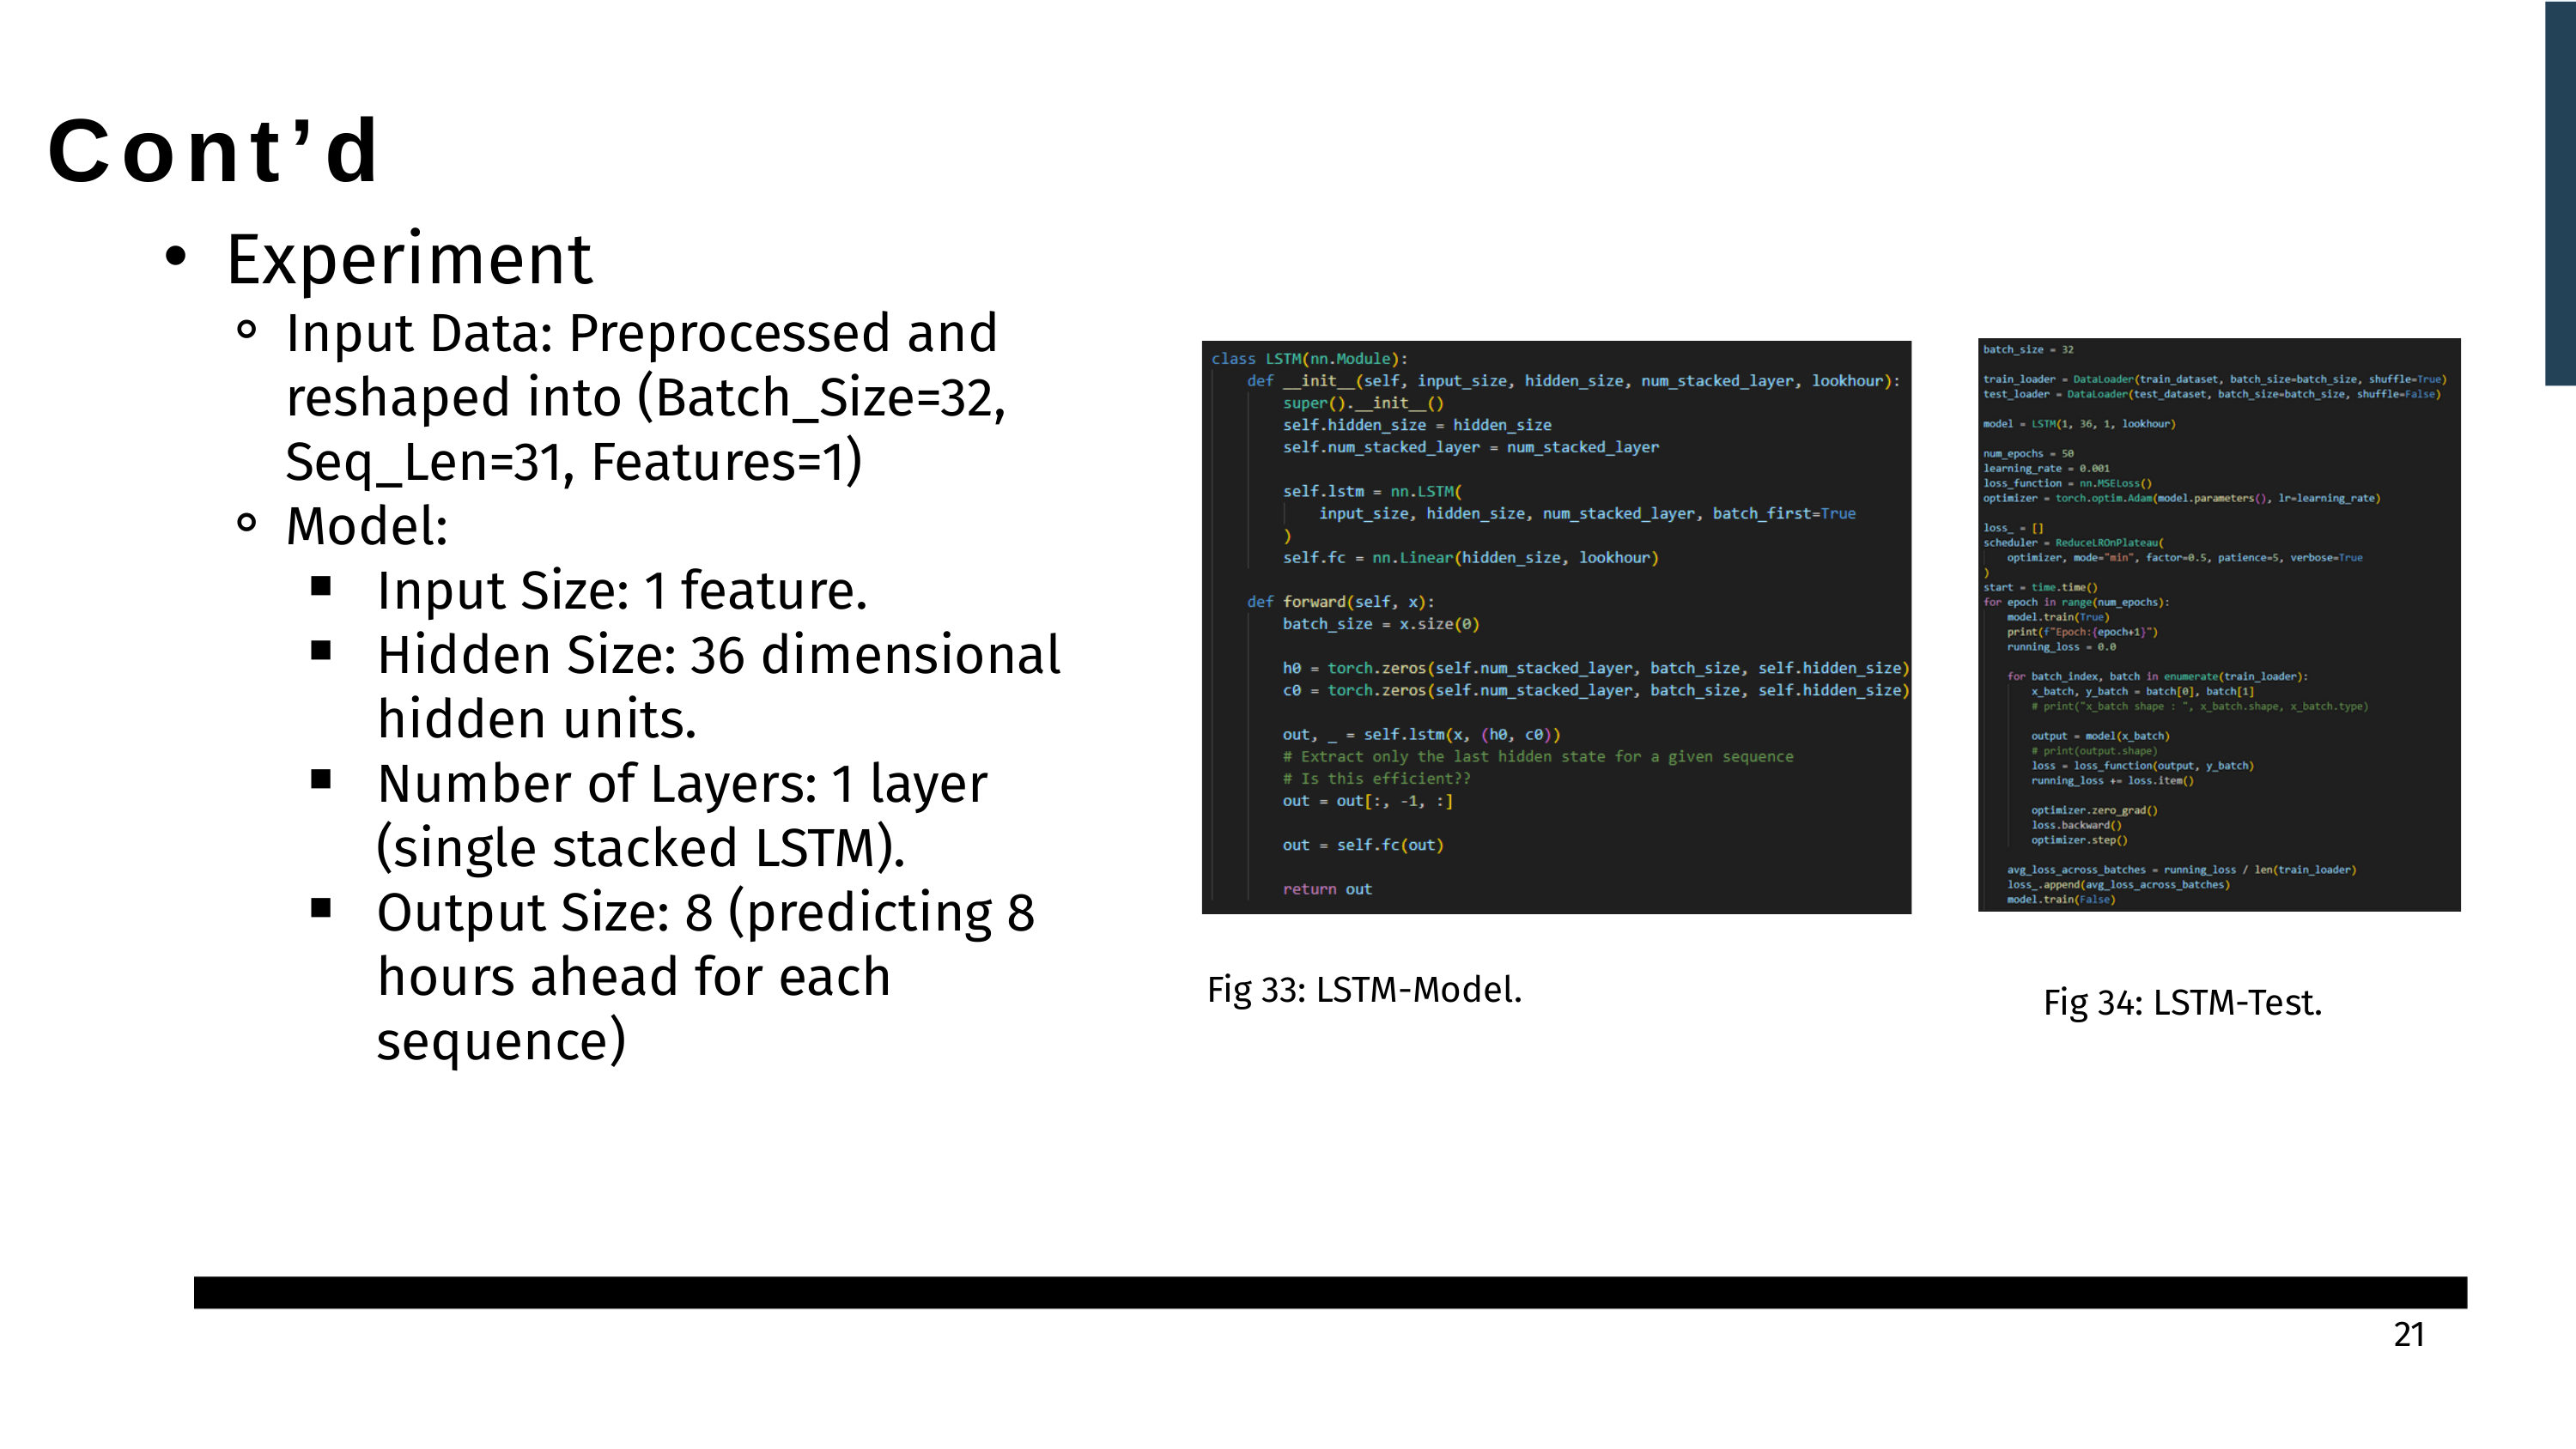

Cont’d
Experiment
Input Data: Preprocessed and reshaped into (Batch_Size=32, Seq_Len=31, Features=1)
Model:
Input Size: 1 feature.
Hidden Size: 36 dimensional hidden units.
Number of Layers: 1 layer (single stacked LSTM).
Output Size: 8 (predicting 8 hours ahead for each sequence)

Fig 33: LSTM-Model.
Fig 34: LSTM-Test.

21